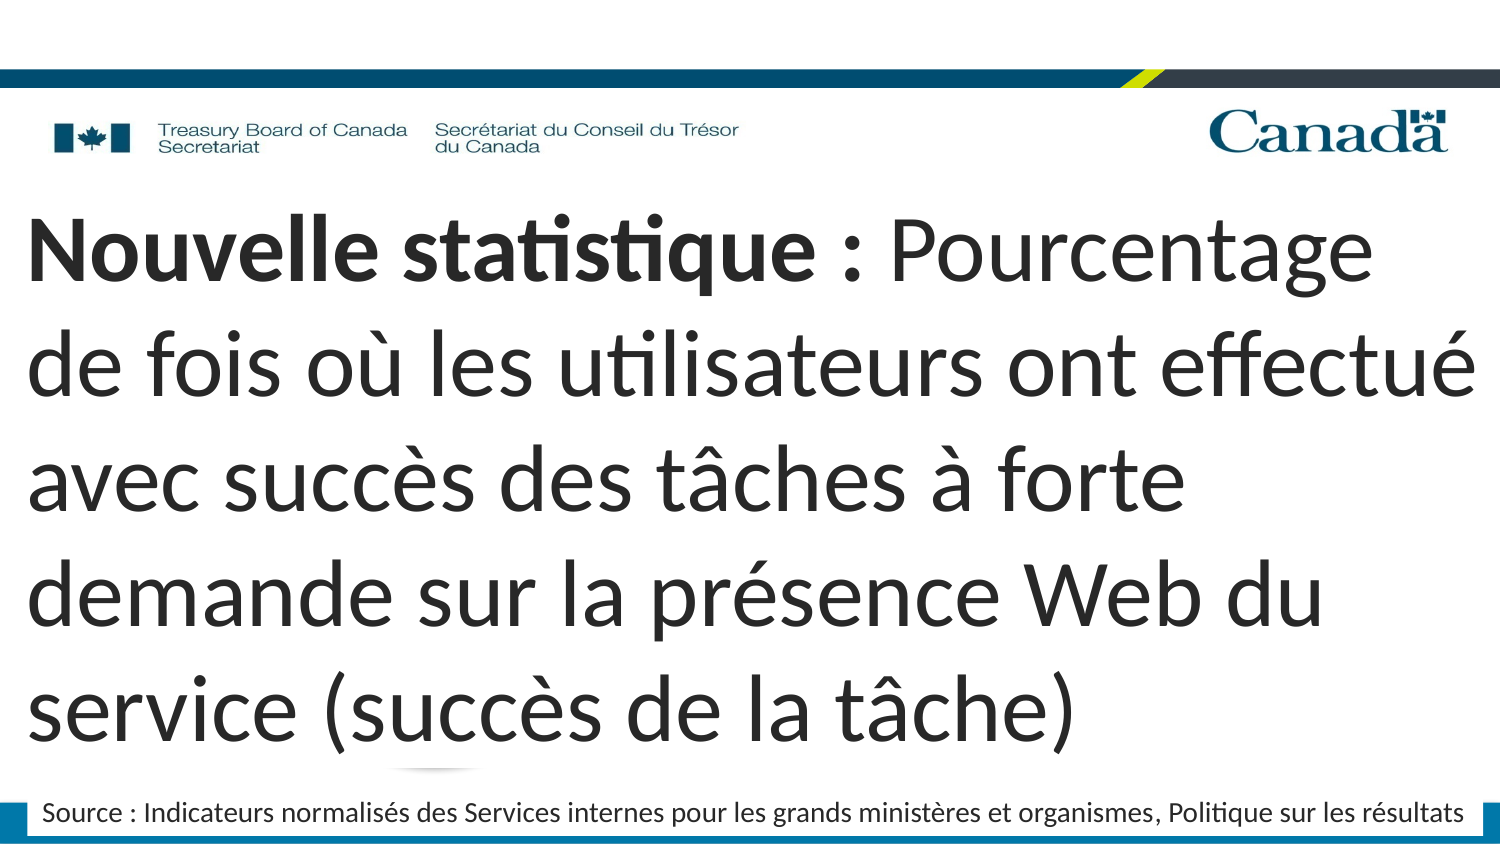

Nouvelle statistique : Pourcentage de fois où les utilisateurs ont effectué avec succès des tâches à forte demande sur la présence Web du service (succès de la tâche)
# Improving Performance Information: Internal Services Indicators for remaining elements

Executive Committee
February 8, 2017
Source : Indicateurs normalisés des Services internes pour les grands ministères et organismes, Politique sur les résultats